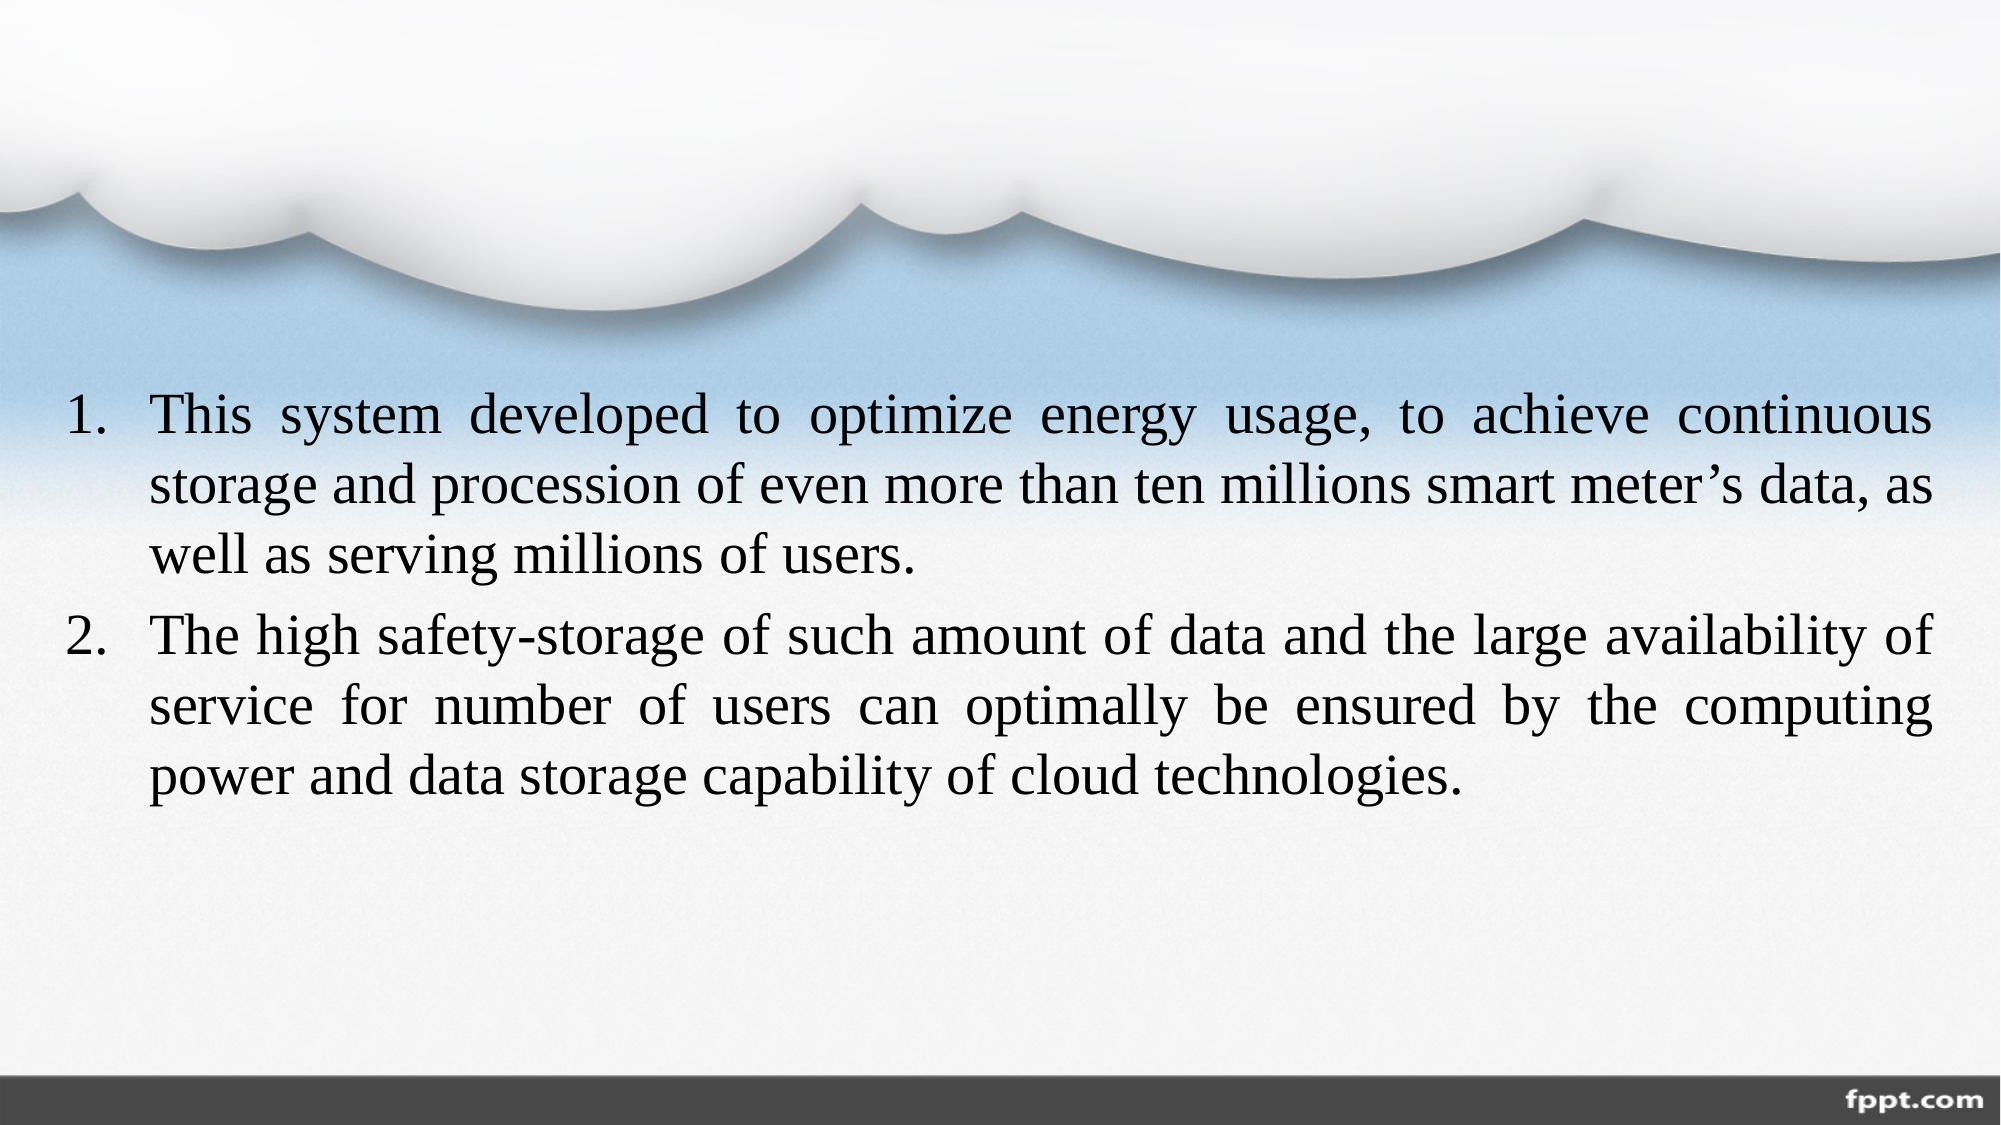

This system developed to optimize energy usage, to achieve continuous storage and procession of even more than ten millions smart meter’s data, as well as serving millions of users.
The high safety-storage of such amount of data and the large availability of service for number of users can optimally be ensured by the computing power and data storage capability of cloud technologies.